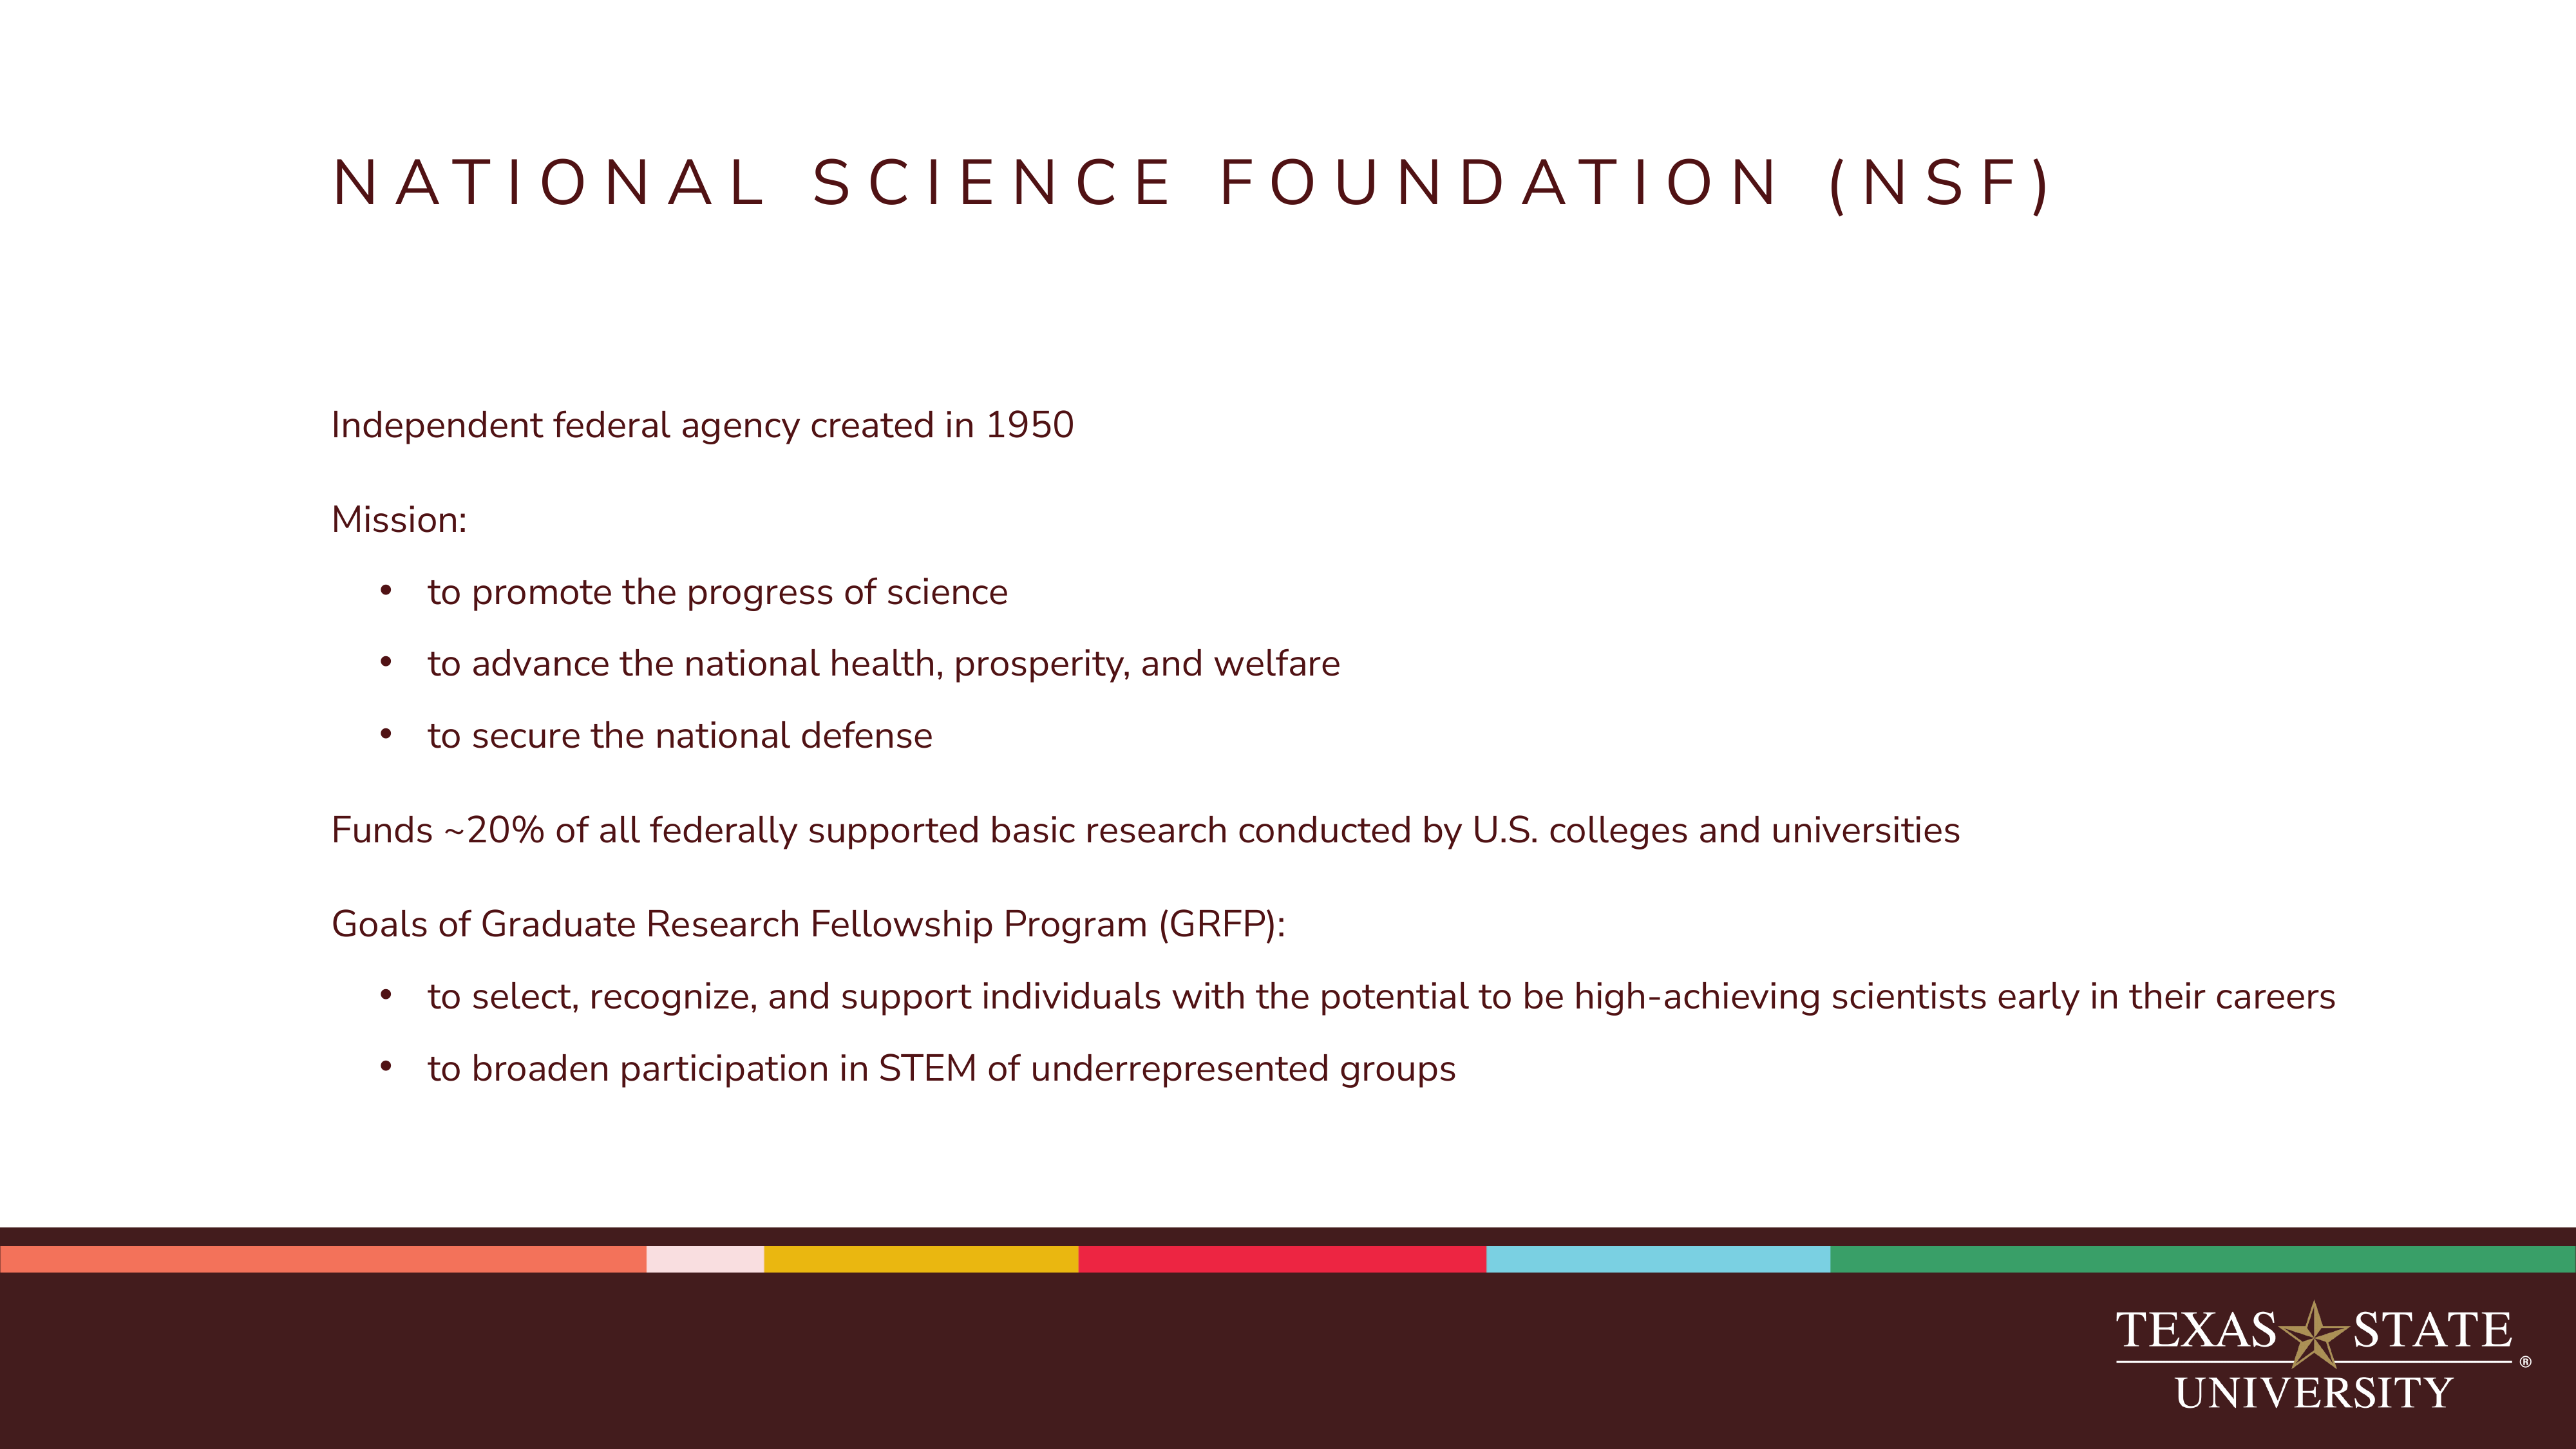

# NATIONAL SCIENCE FOUNDATION (NSF)
Independent federal agency created in 1950
Mission:
to promote the progress of science
to advance the national health, prosperity, and welfare
to secure the national defense
Funds ~20% of all federally supported basic research conducted by U.S. colleges and universities
Goals of Graduate Research Fellowship Program (GRFP):
to select, recognize, and support individuals with the potential to be high-achieving scientists early in their careers
to broaden participation in STEM of underrepresented groups